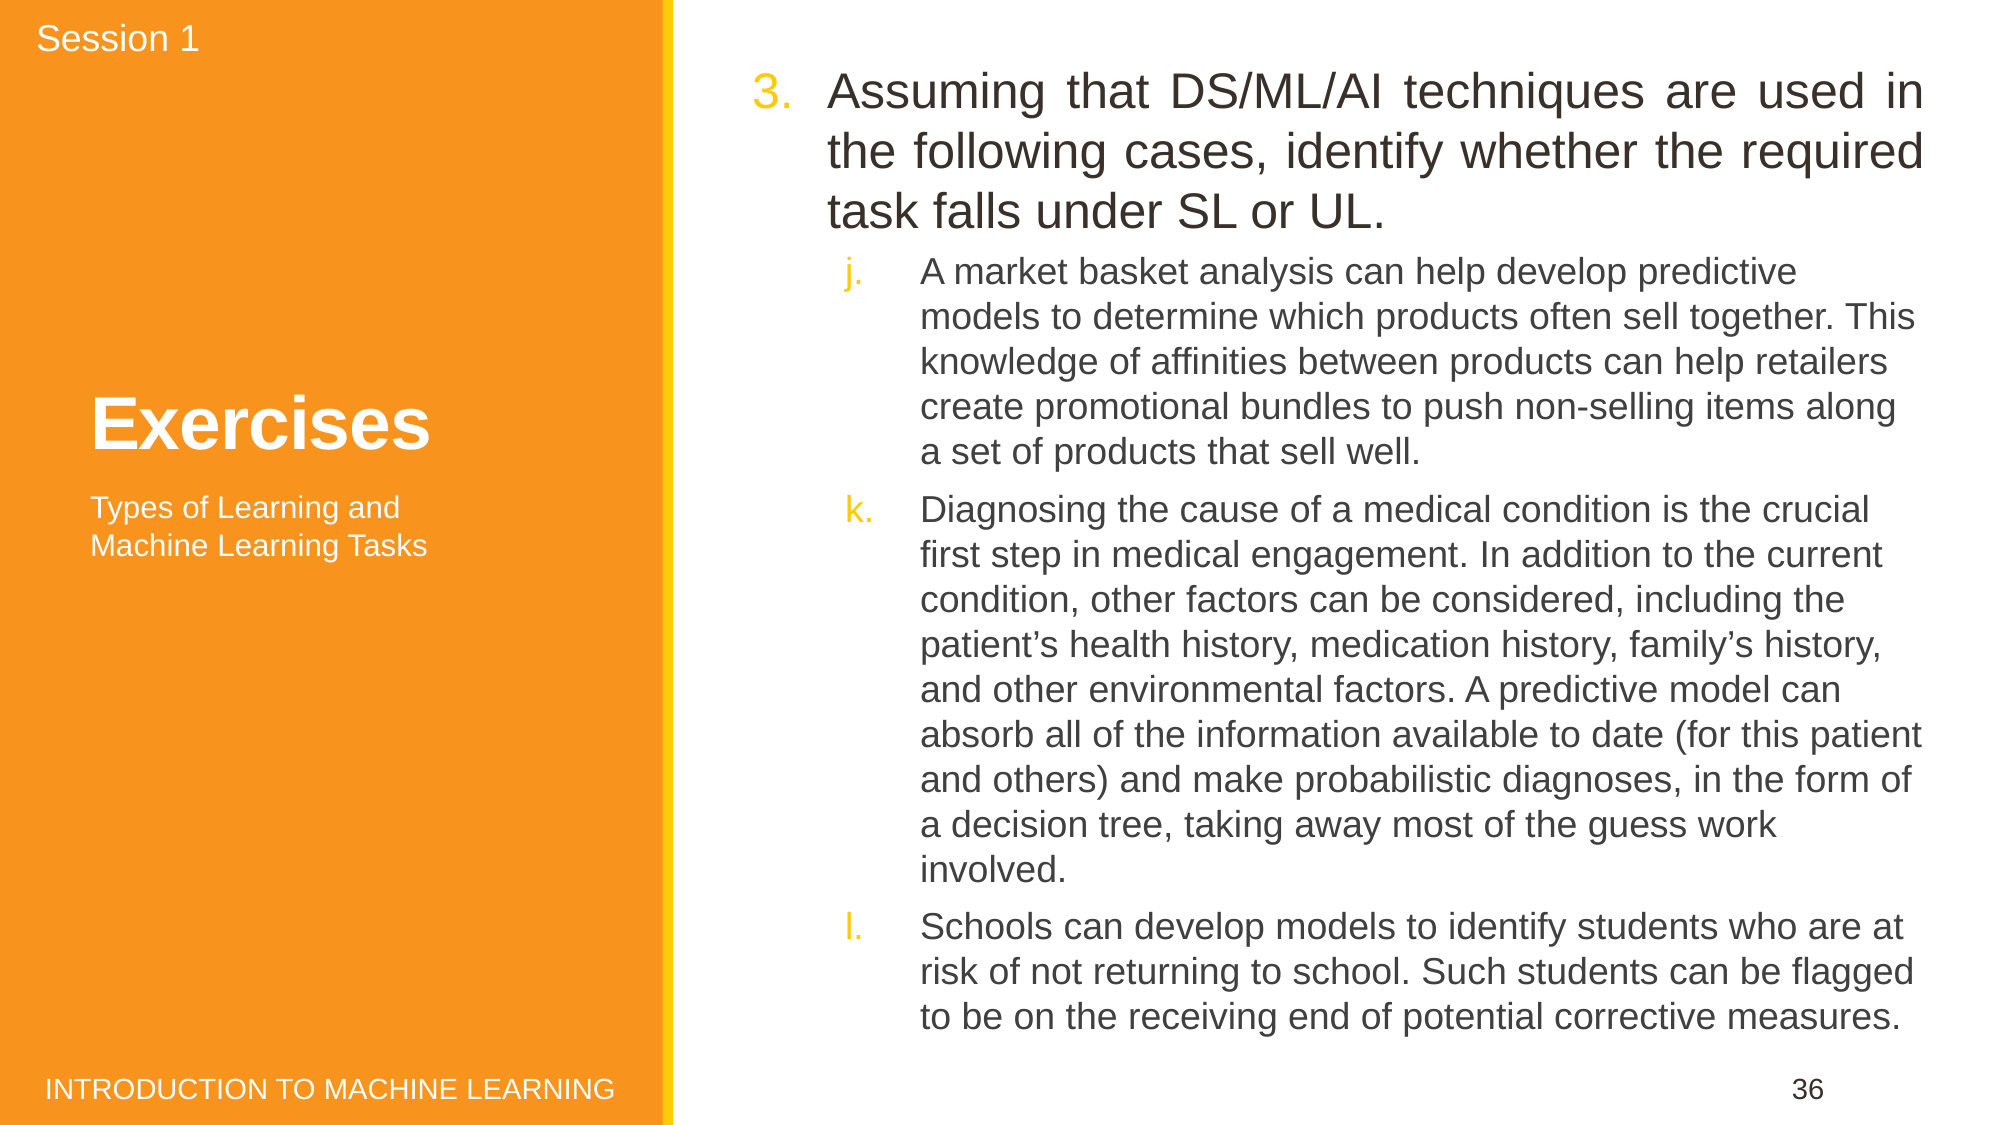

Session 1

# Exercises
Assuming that DS/ML/AI techniques are used in the following cases, identify whether the required task falls under SL or UL.
A market basket analysis can help develop predictive models to determine which products often sell together. This knowledge of affinities between products can help retailers create promotional bundles to push non-selling items along a set of products that sell well.
Diagnosing the cause of a medical condition is the crucial first step in medical engagement. In addition to the current condition, other factors can be considered, including the patient’s health history, medication history, family’s history, and other environmental factors. A predictive model can absorb all of the information available to date (for this patient and others) and make probabilistic diagnoses, in the form of a decision tree, taking away most of the guess work involved.
Schools can develop models to identify students who are at risk of not returning to school. Such students can be flagged to be on the receiving end of potential corrective measures.

Types of Learning and
Machine Learning Tasks
INTRODUCTION TO MACHINE LEARNING
36